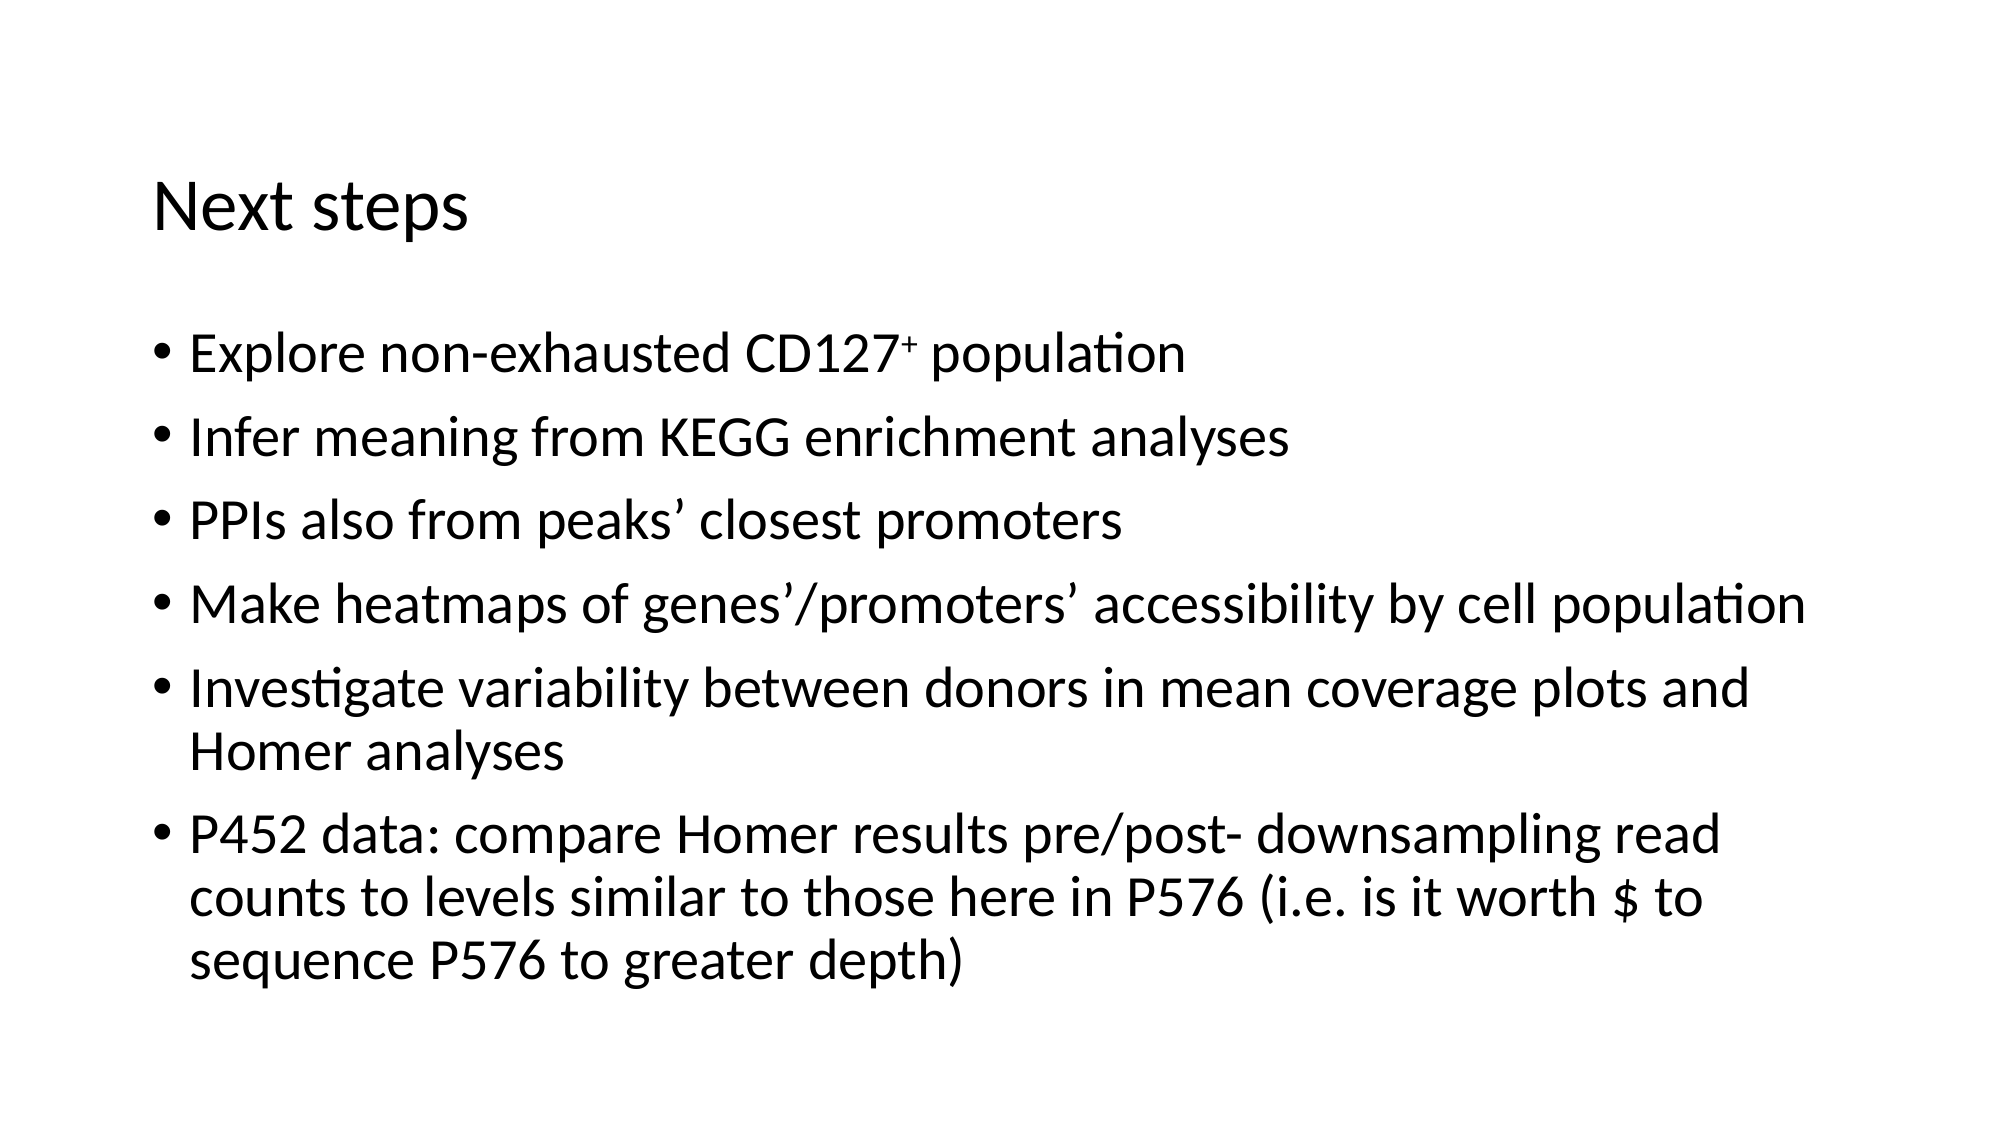

# Next steps
Explore non-exhausted CD127+ population
Infer meaning from KEGG enrichment analyses
PPIs also from peaks’ closest promoters
Make heatmaps of genes’/promoters’ accessibility by cell population
Investigate variability between donors in mean coverage plots and Homer analyses
P452 data: compare Homer results pre/post- downsampling read counts to levels similar to those here in P576 (i.e. is it worth $ to sequence P576 to greater depth)